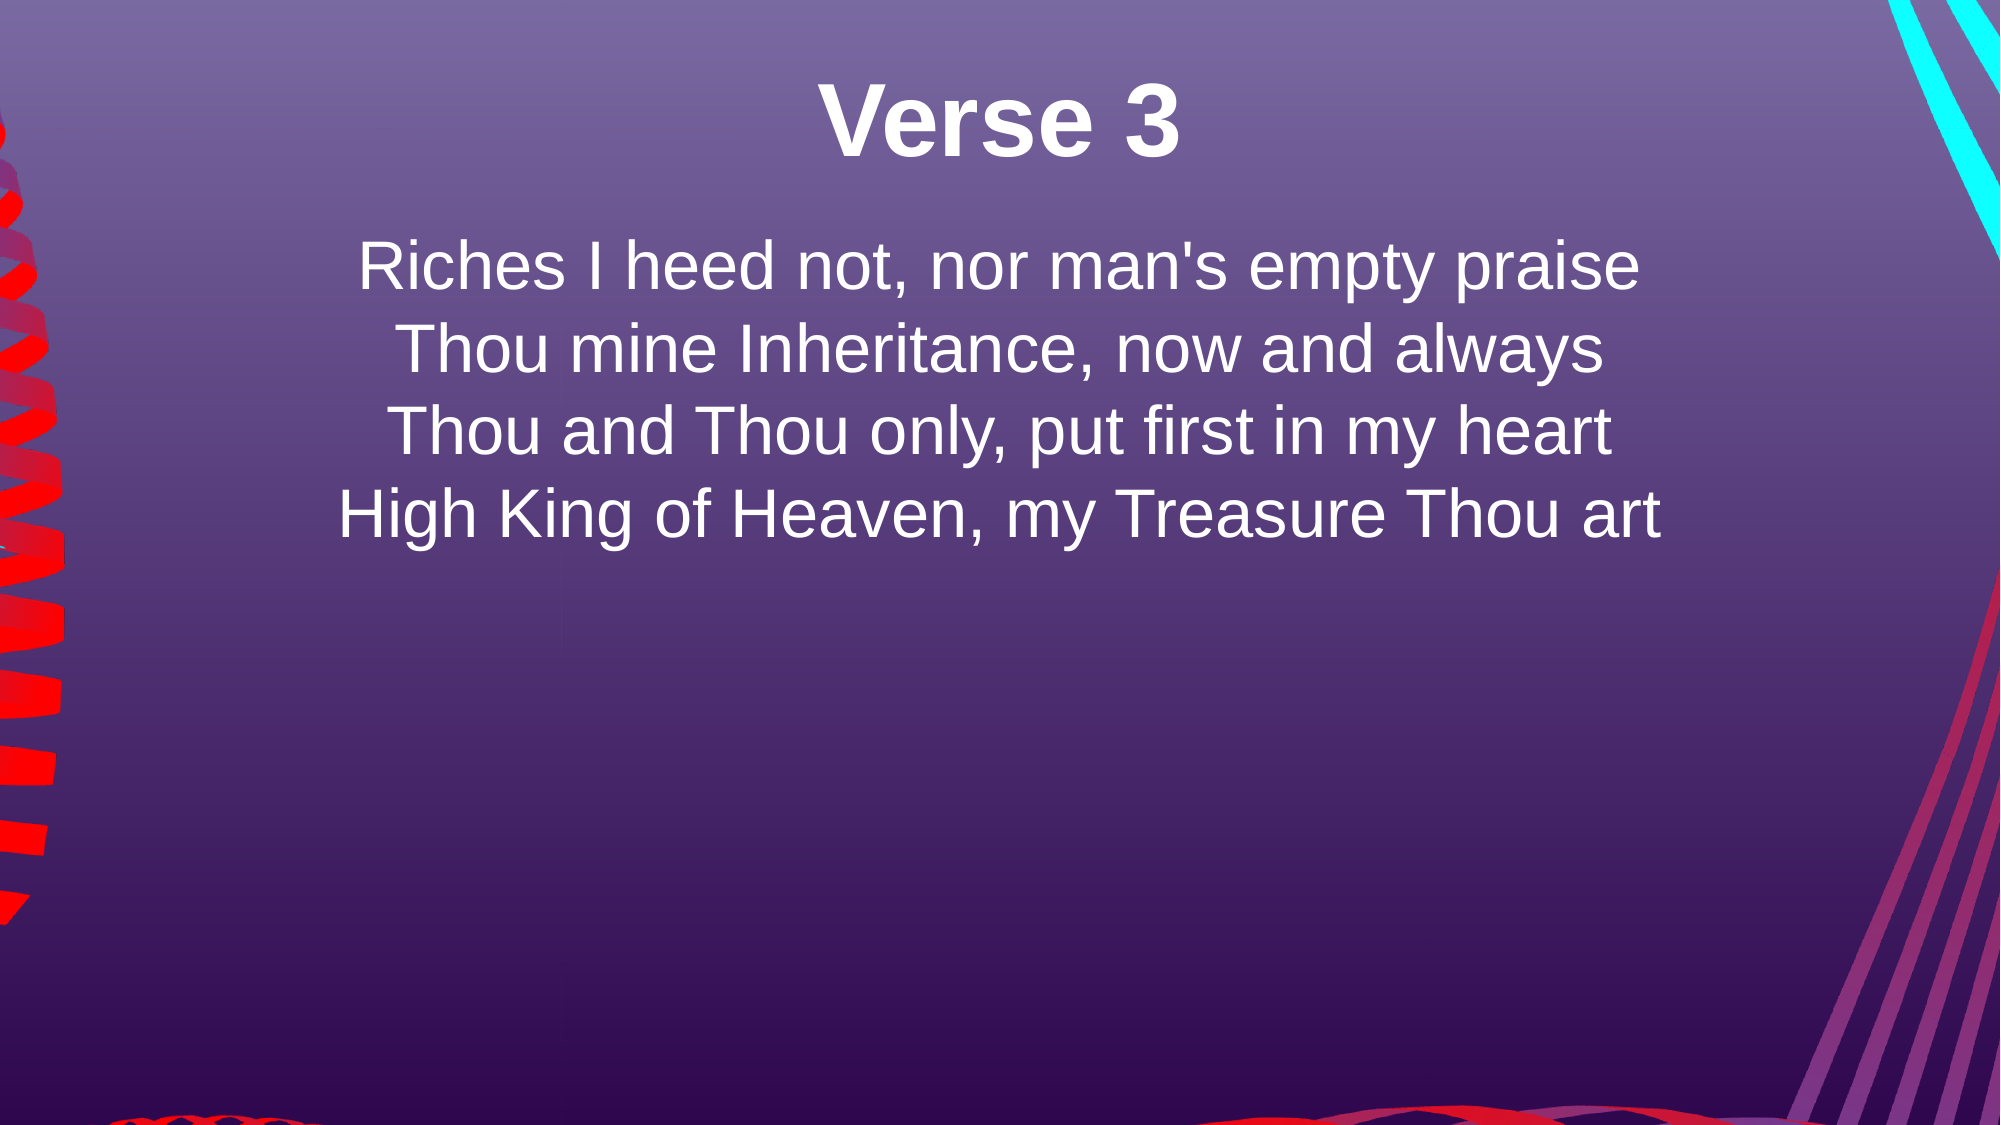

Verse 3
Riches I heed not, nor man's empty praise
Thou mine Inheritance, now and always
Thou and Thou only, put first in my heart
High King of Heaven, my Treasure Thou art